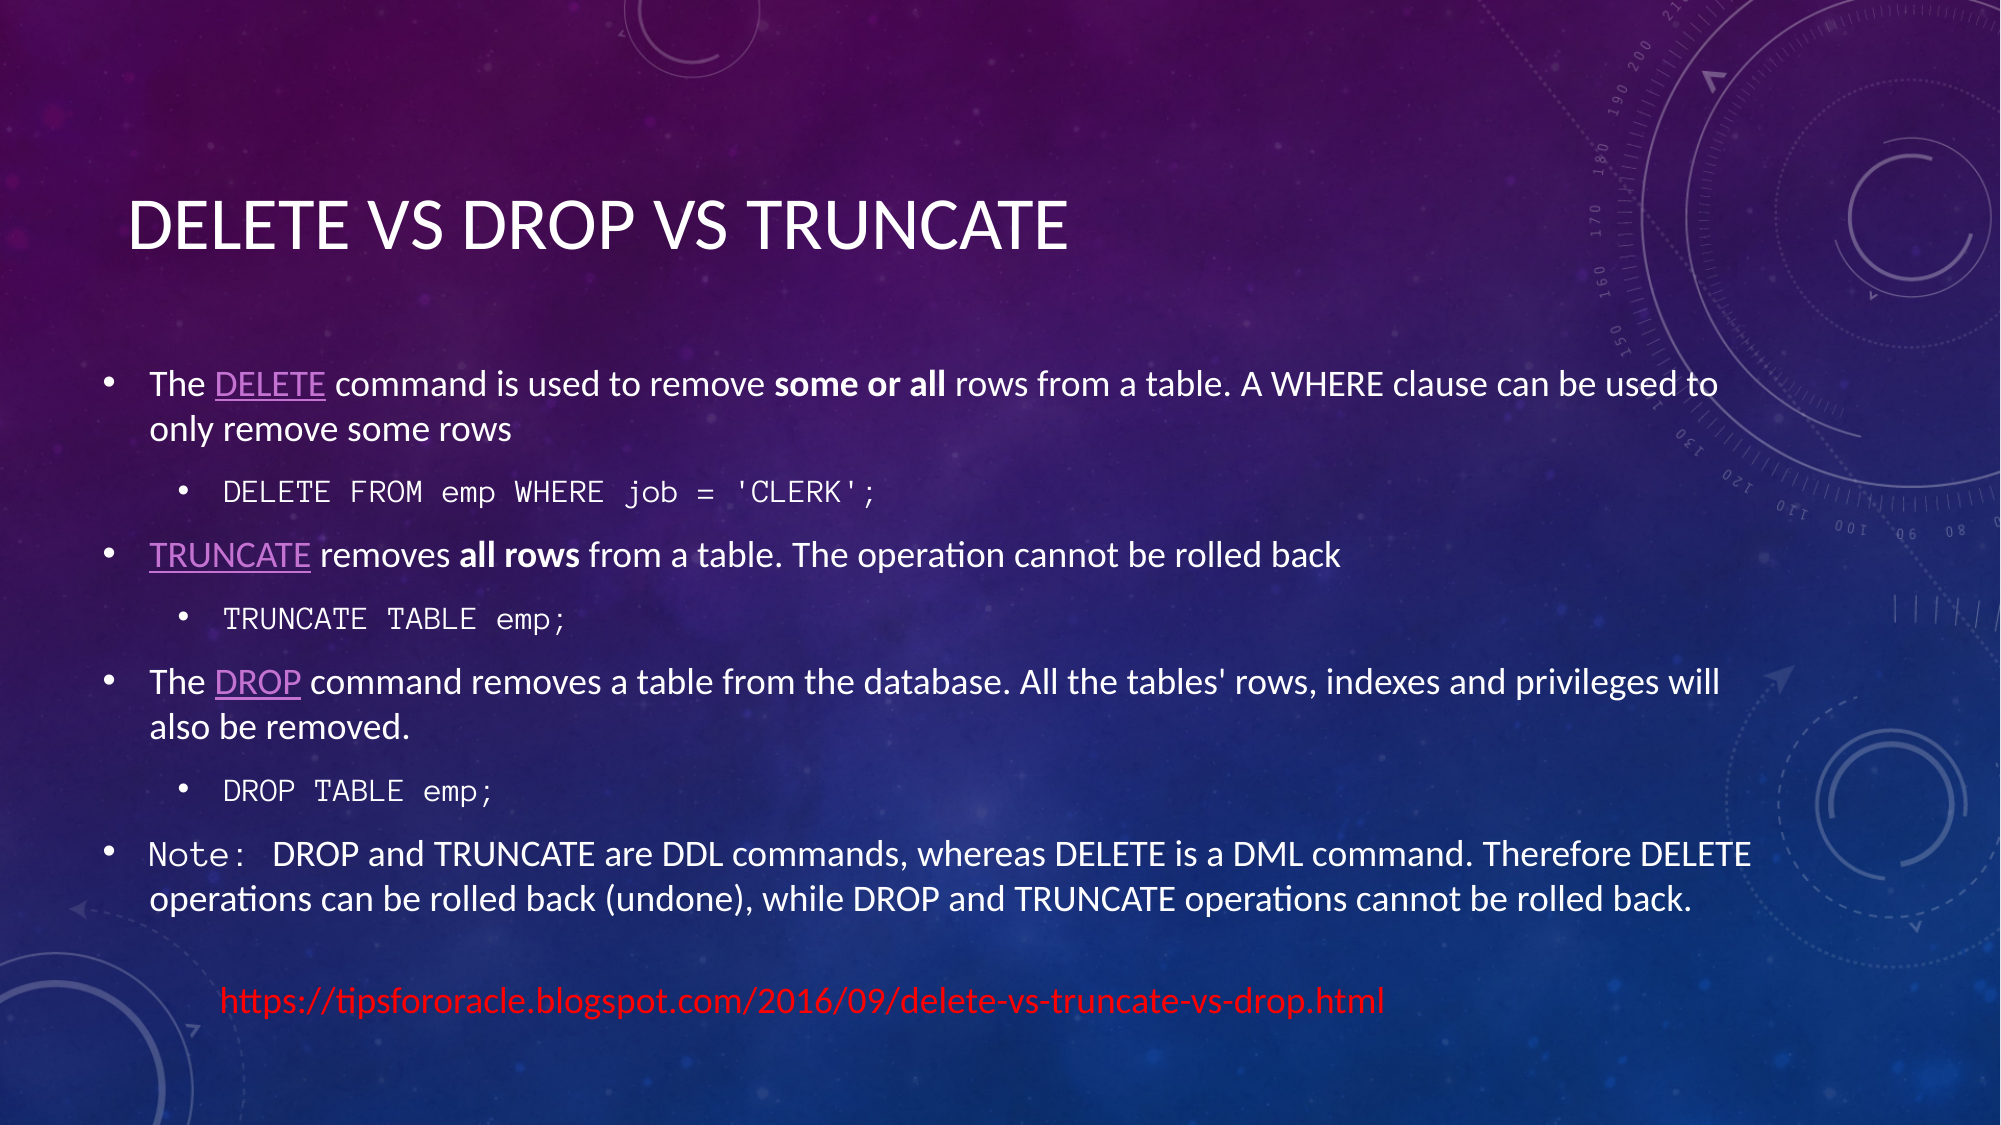

# Delete Vs Drop Vs Truncate
The DELETE command is used to remove some or all rows from a table. A WHERE clause can be used to only remove some rows
DELETE FROM emp WHERE job = 'CLERK';
TRUNCATE removes all rows from a table. The operation cannot be rolled back
TRUNCATE TABLE emp;
The DROP command removes a table from the database. All the tables' rows, indexes and privileges will also be removed.
DROP TABLE emp;
Note: DROP and TRUNCATE are DDL commands, whereas DELETE is a DML command. Therefore DELETE operations can be rolled back (undone), while DROP and TRUNCATE operations cannot be rolled back.

https://tipsfororacle.blogspot.com/2016/09/delete-vs-truncate-vs-drop.html